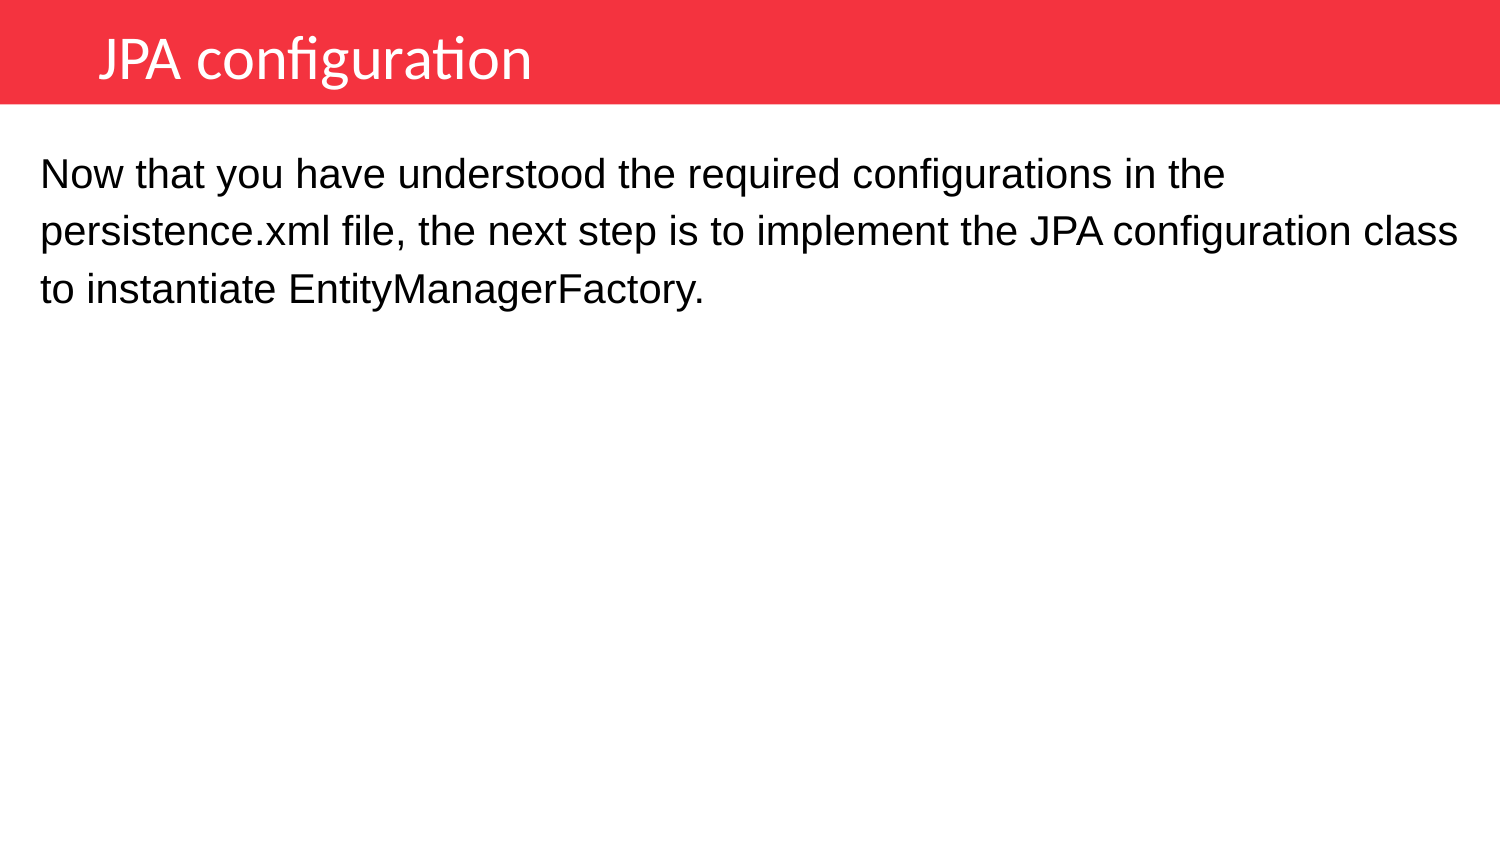

JPA configuration

Now that you have understood the required configurations in the persistence.xml file, the next step is to implement the JPA configuration class to instantiate EntityManagerFactory.